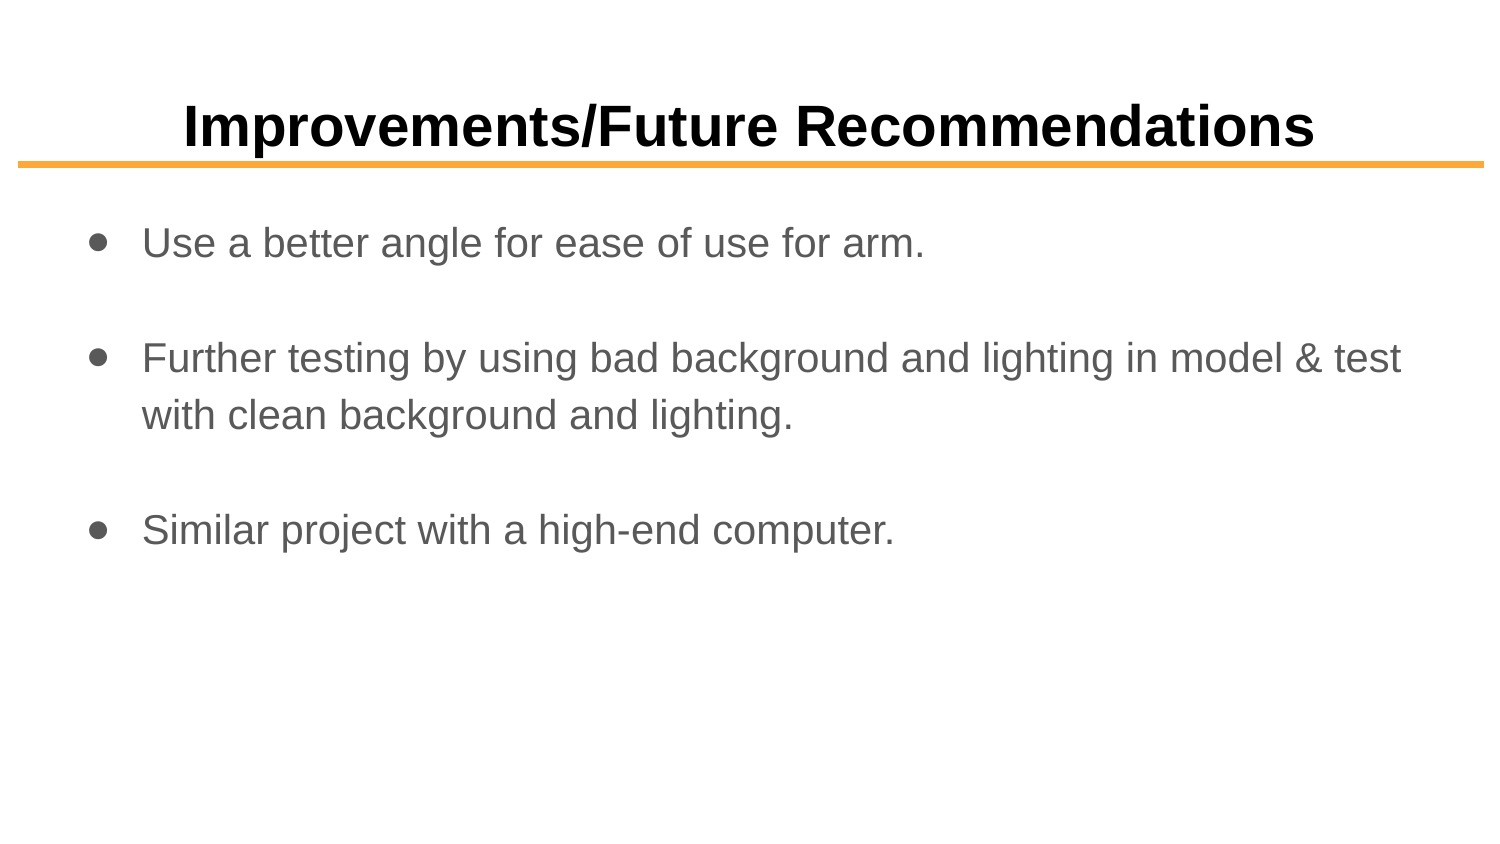

# Improvements/Future Recommendations
Use a better angle for ease of use for arm.

Further testing by using bad background and lighting in model & test with clean background and lighting.

Similar project with a high-end computer.